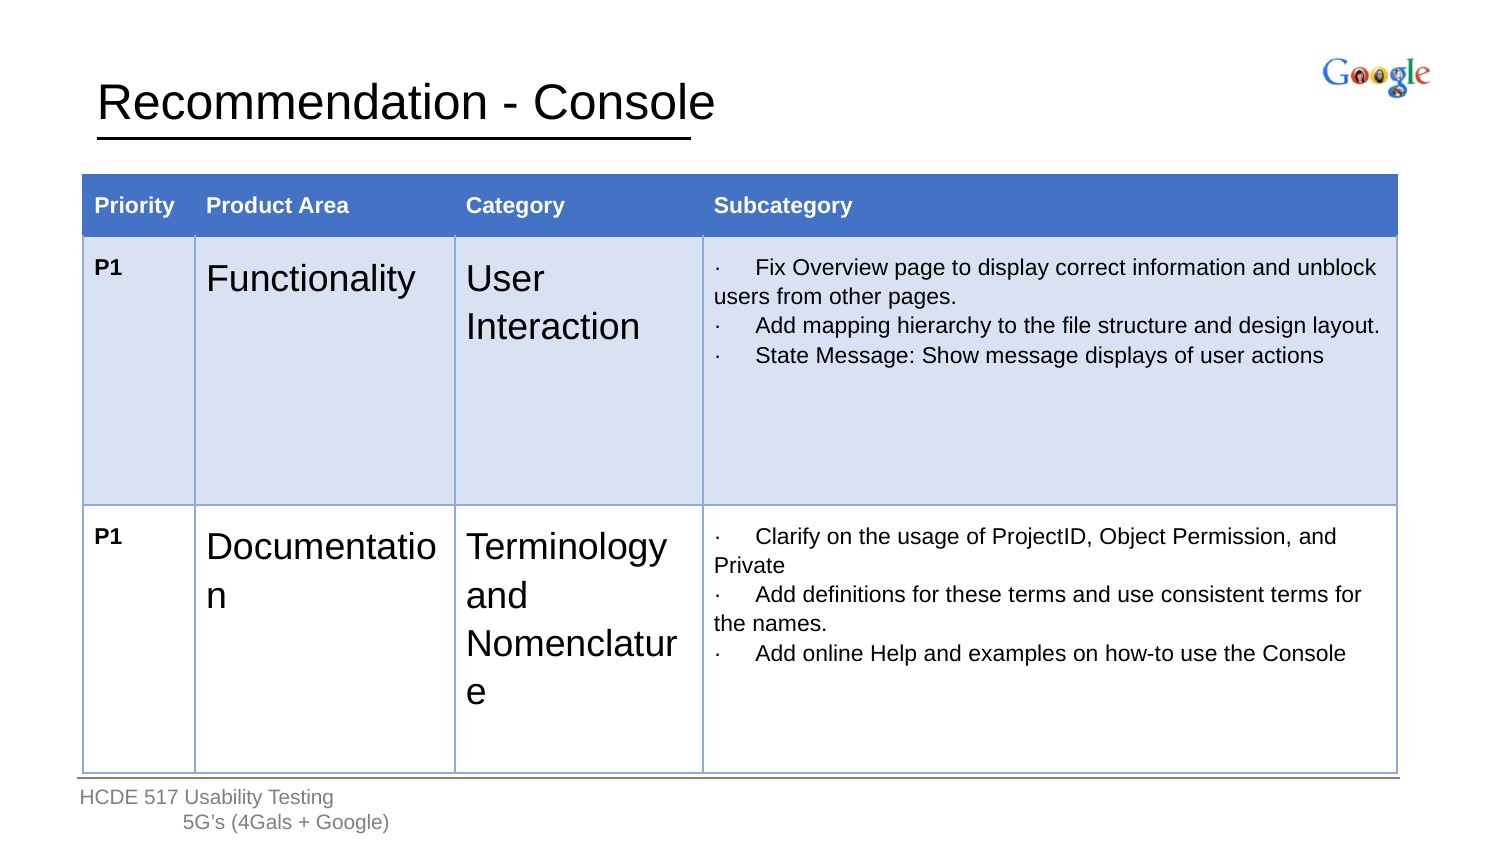

Recommendation - Console
.

| Priority | Product Area | Category | Subcategory |
| --- | --- | --- | --- |
| P1 | Functionality | User Interaction | · Fix Overview page to display correct information and unblock users from other pages. · Add mapping hierarchy to the file structure and design layout. · State Message: Show message displays of user actions |
| P1 | Documentation | Terminology and Nomenclature | · Clarify on the usage of ProjectID, Object Permission, and Private · Add definitions for these terms and use consistent terms for the names. · Add online Help and examples on how-to use the Console |